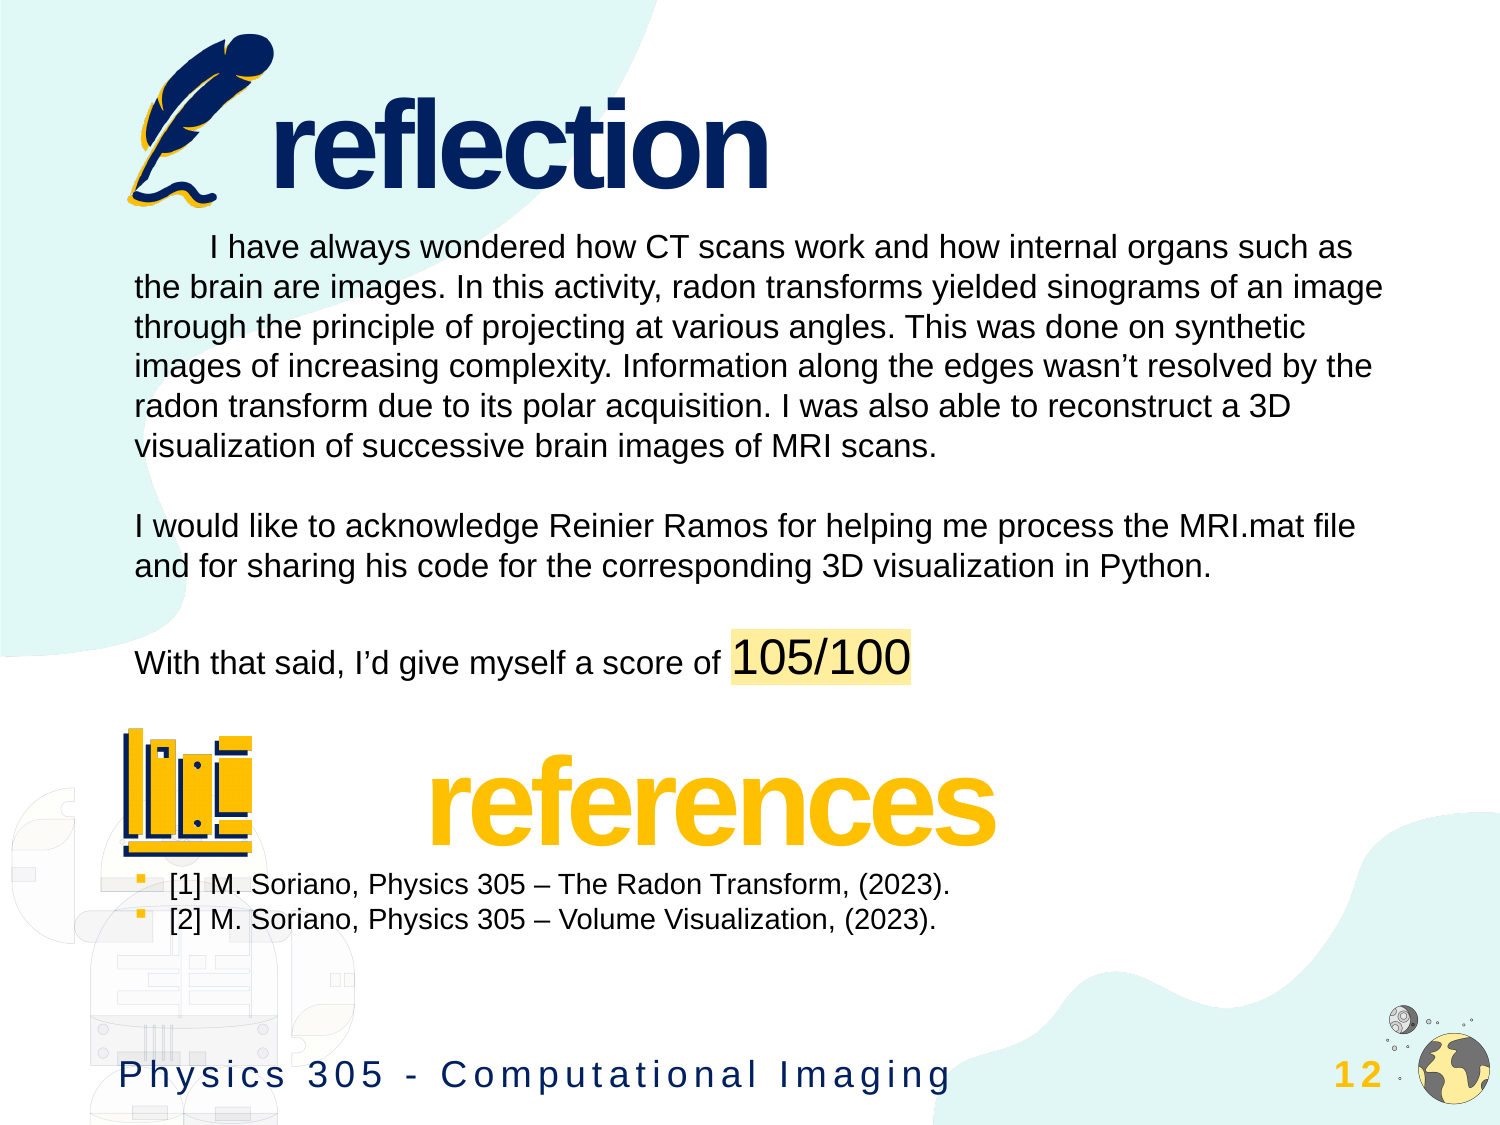

# reflection
I have always wondered how CT scans work and how internal organs such as the brain are images. In this activity, radon transforms yielded sinograms of an image through the principle of projecting at various angles. This was done on synthetic images of increasing complexity. Information along the edges wasn’t resolved by the radon transform due to its polar acquisition. I was also able to reconstruct a 3D visualization of successive brain images of MRI scans.
I would like to acknowledge Reinier Ramos for helping me process the MRI.mat file and for sharing his code for the corresponding 3D visualization in Python.
With that said, I’d give myself a score of 105/100
[1] M. Soriano, Physics 305 – The Radon Transform, (2023).
[2] M. Soriano, Physics 305 – Volume Visualization, (2023).

Physics 305 - Computational Imaging
12